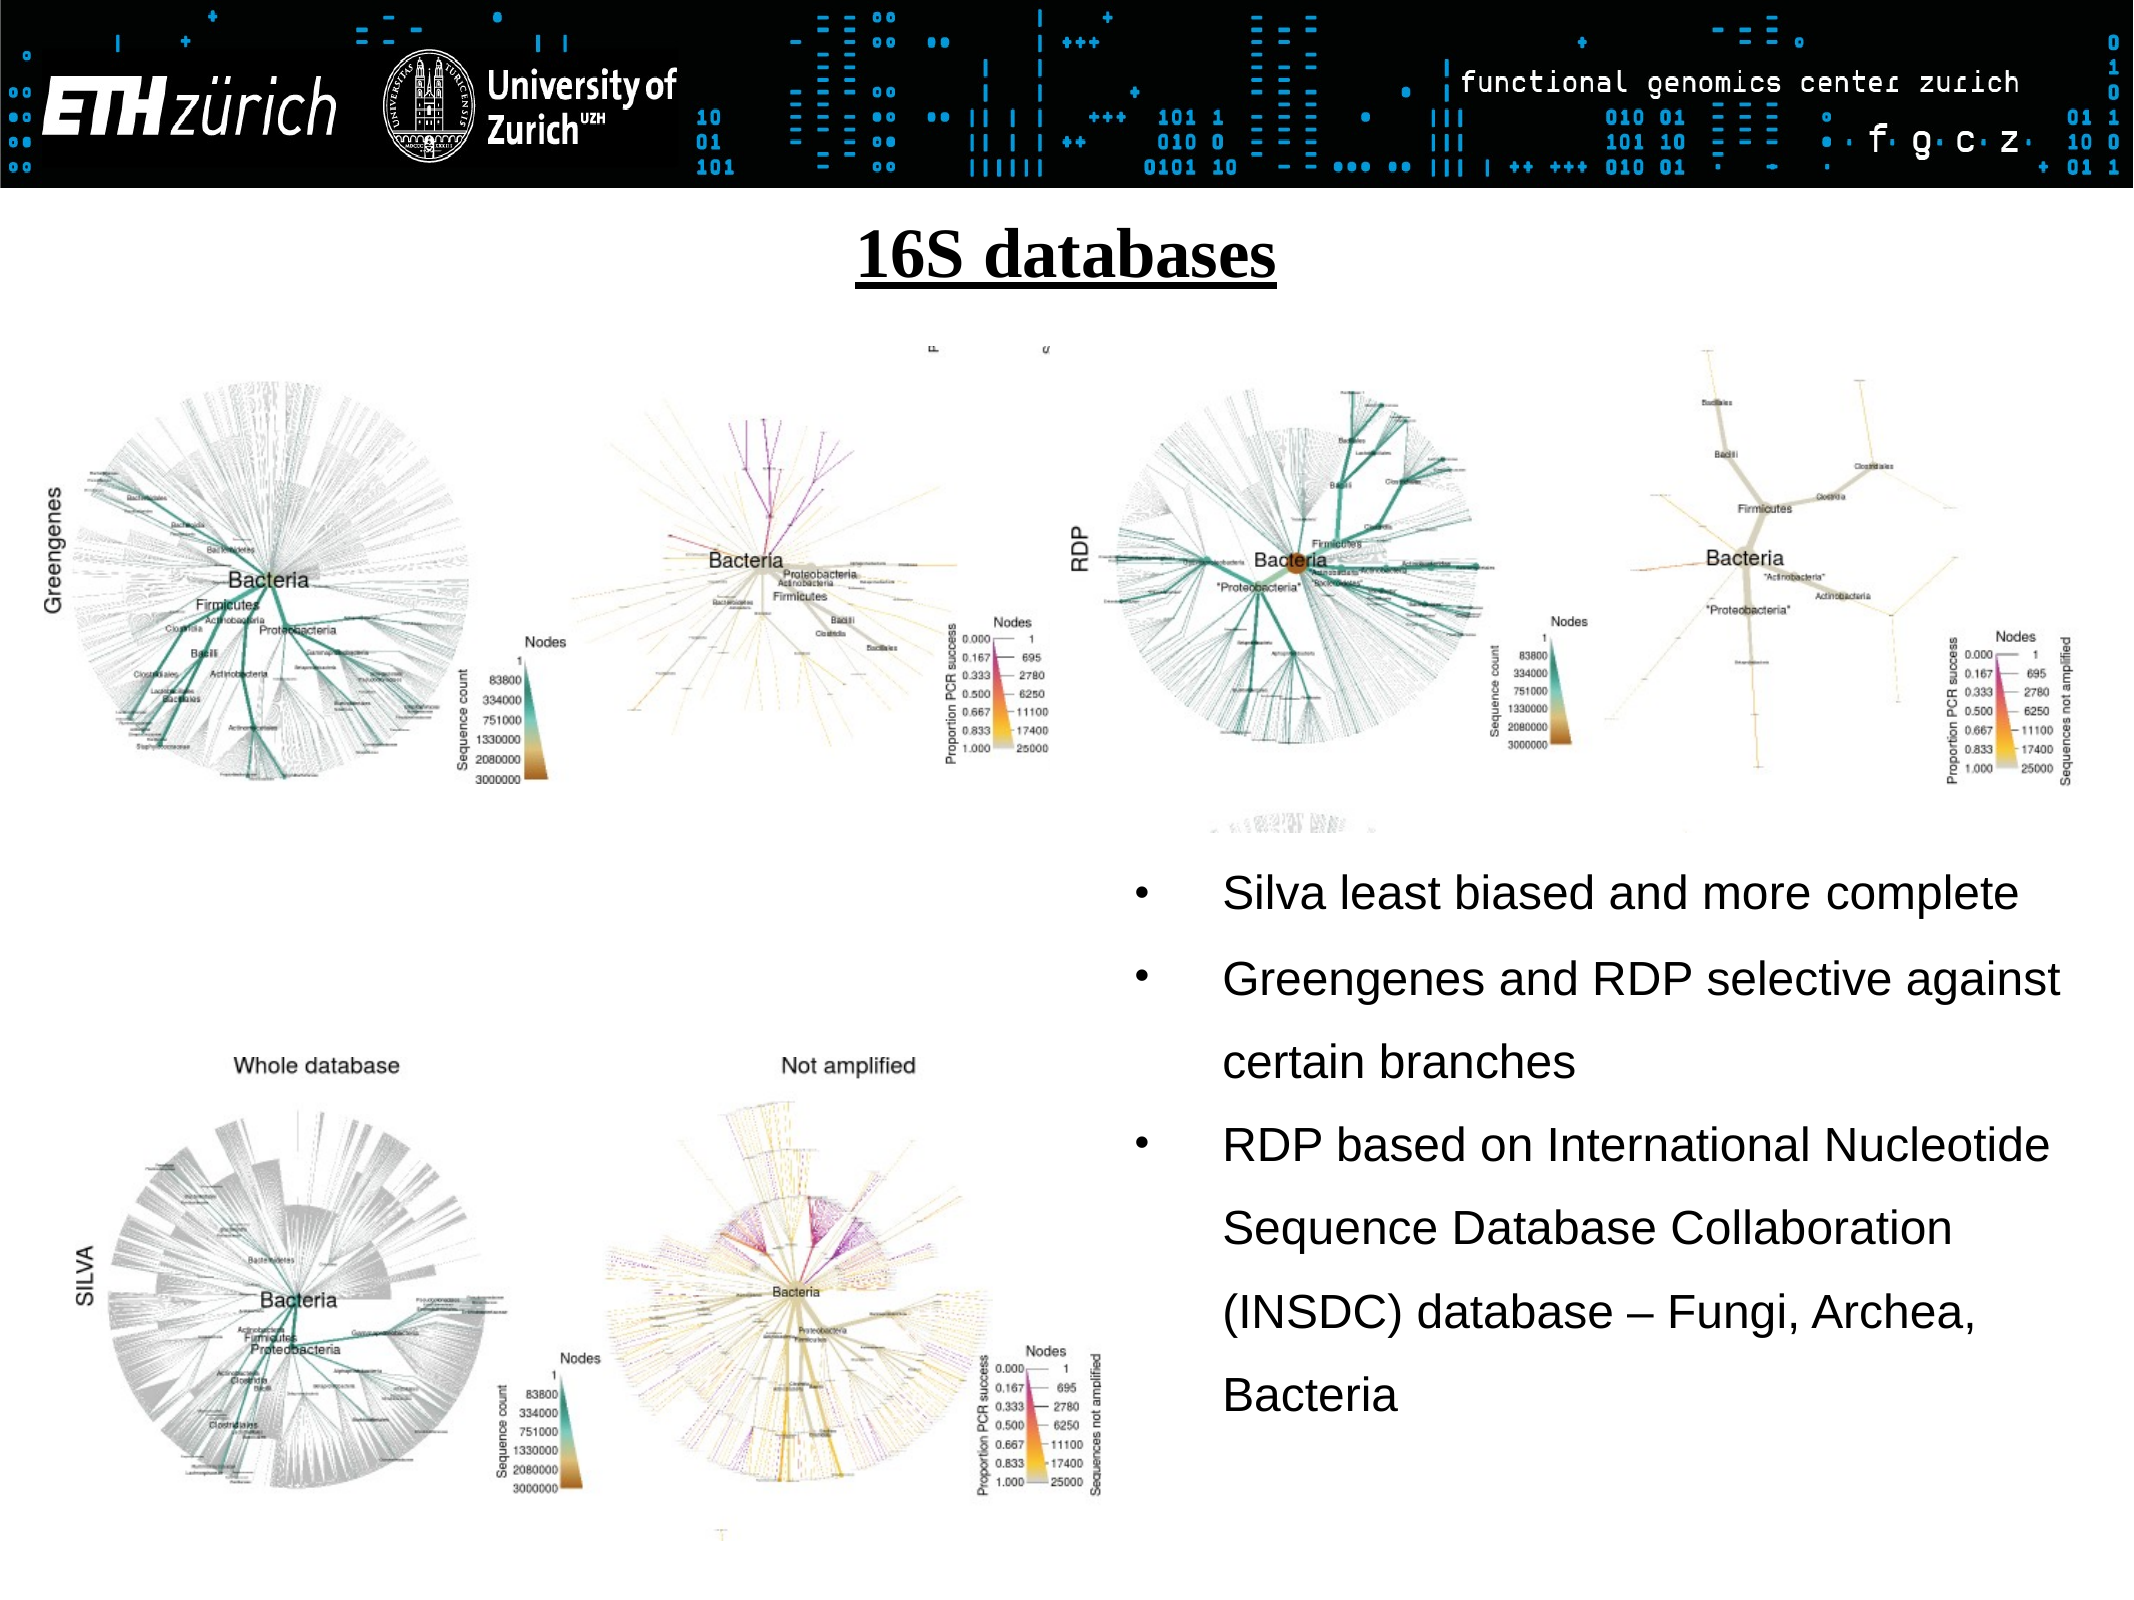

# 16S databases

•
•
Silva least biased and more complete
Greengenes and RDP selective against  certain branches
RDP based on International Nucleotide Sequence Database Collaboration (INSDC) database – Fungi, Archea, Bacteria